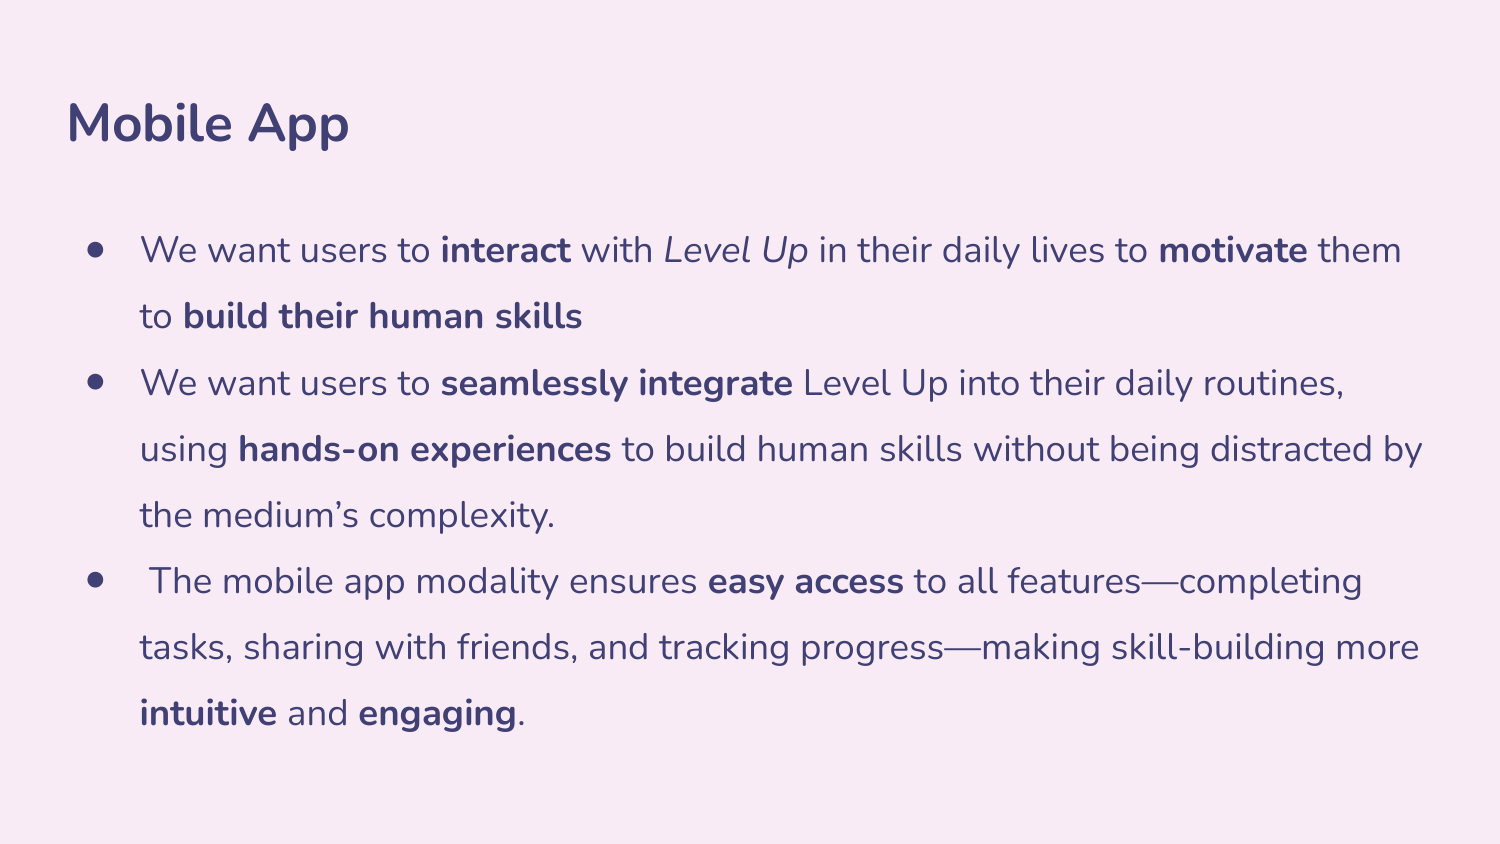

# Mobile App
We want users to interact with Level Up in their daily lives to motivate them to build their human skills
We want users to seamlessly integrate Level Up into their daily routines, using hands-on experiences to build human skills without being distracted by the medium’s complexity.
 The mobile app modality ensures easy access to all features—completing tasks, sharing with friends, and tracking progress—making skill-building more intuitive and engaging.